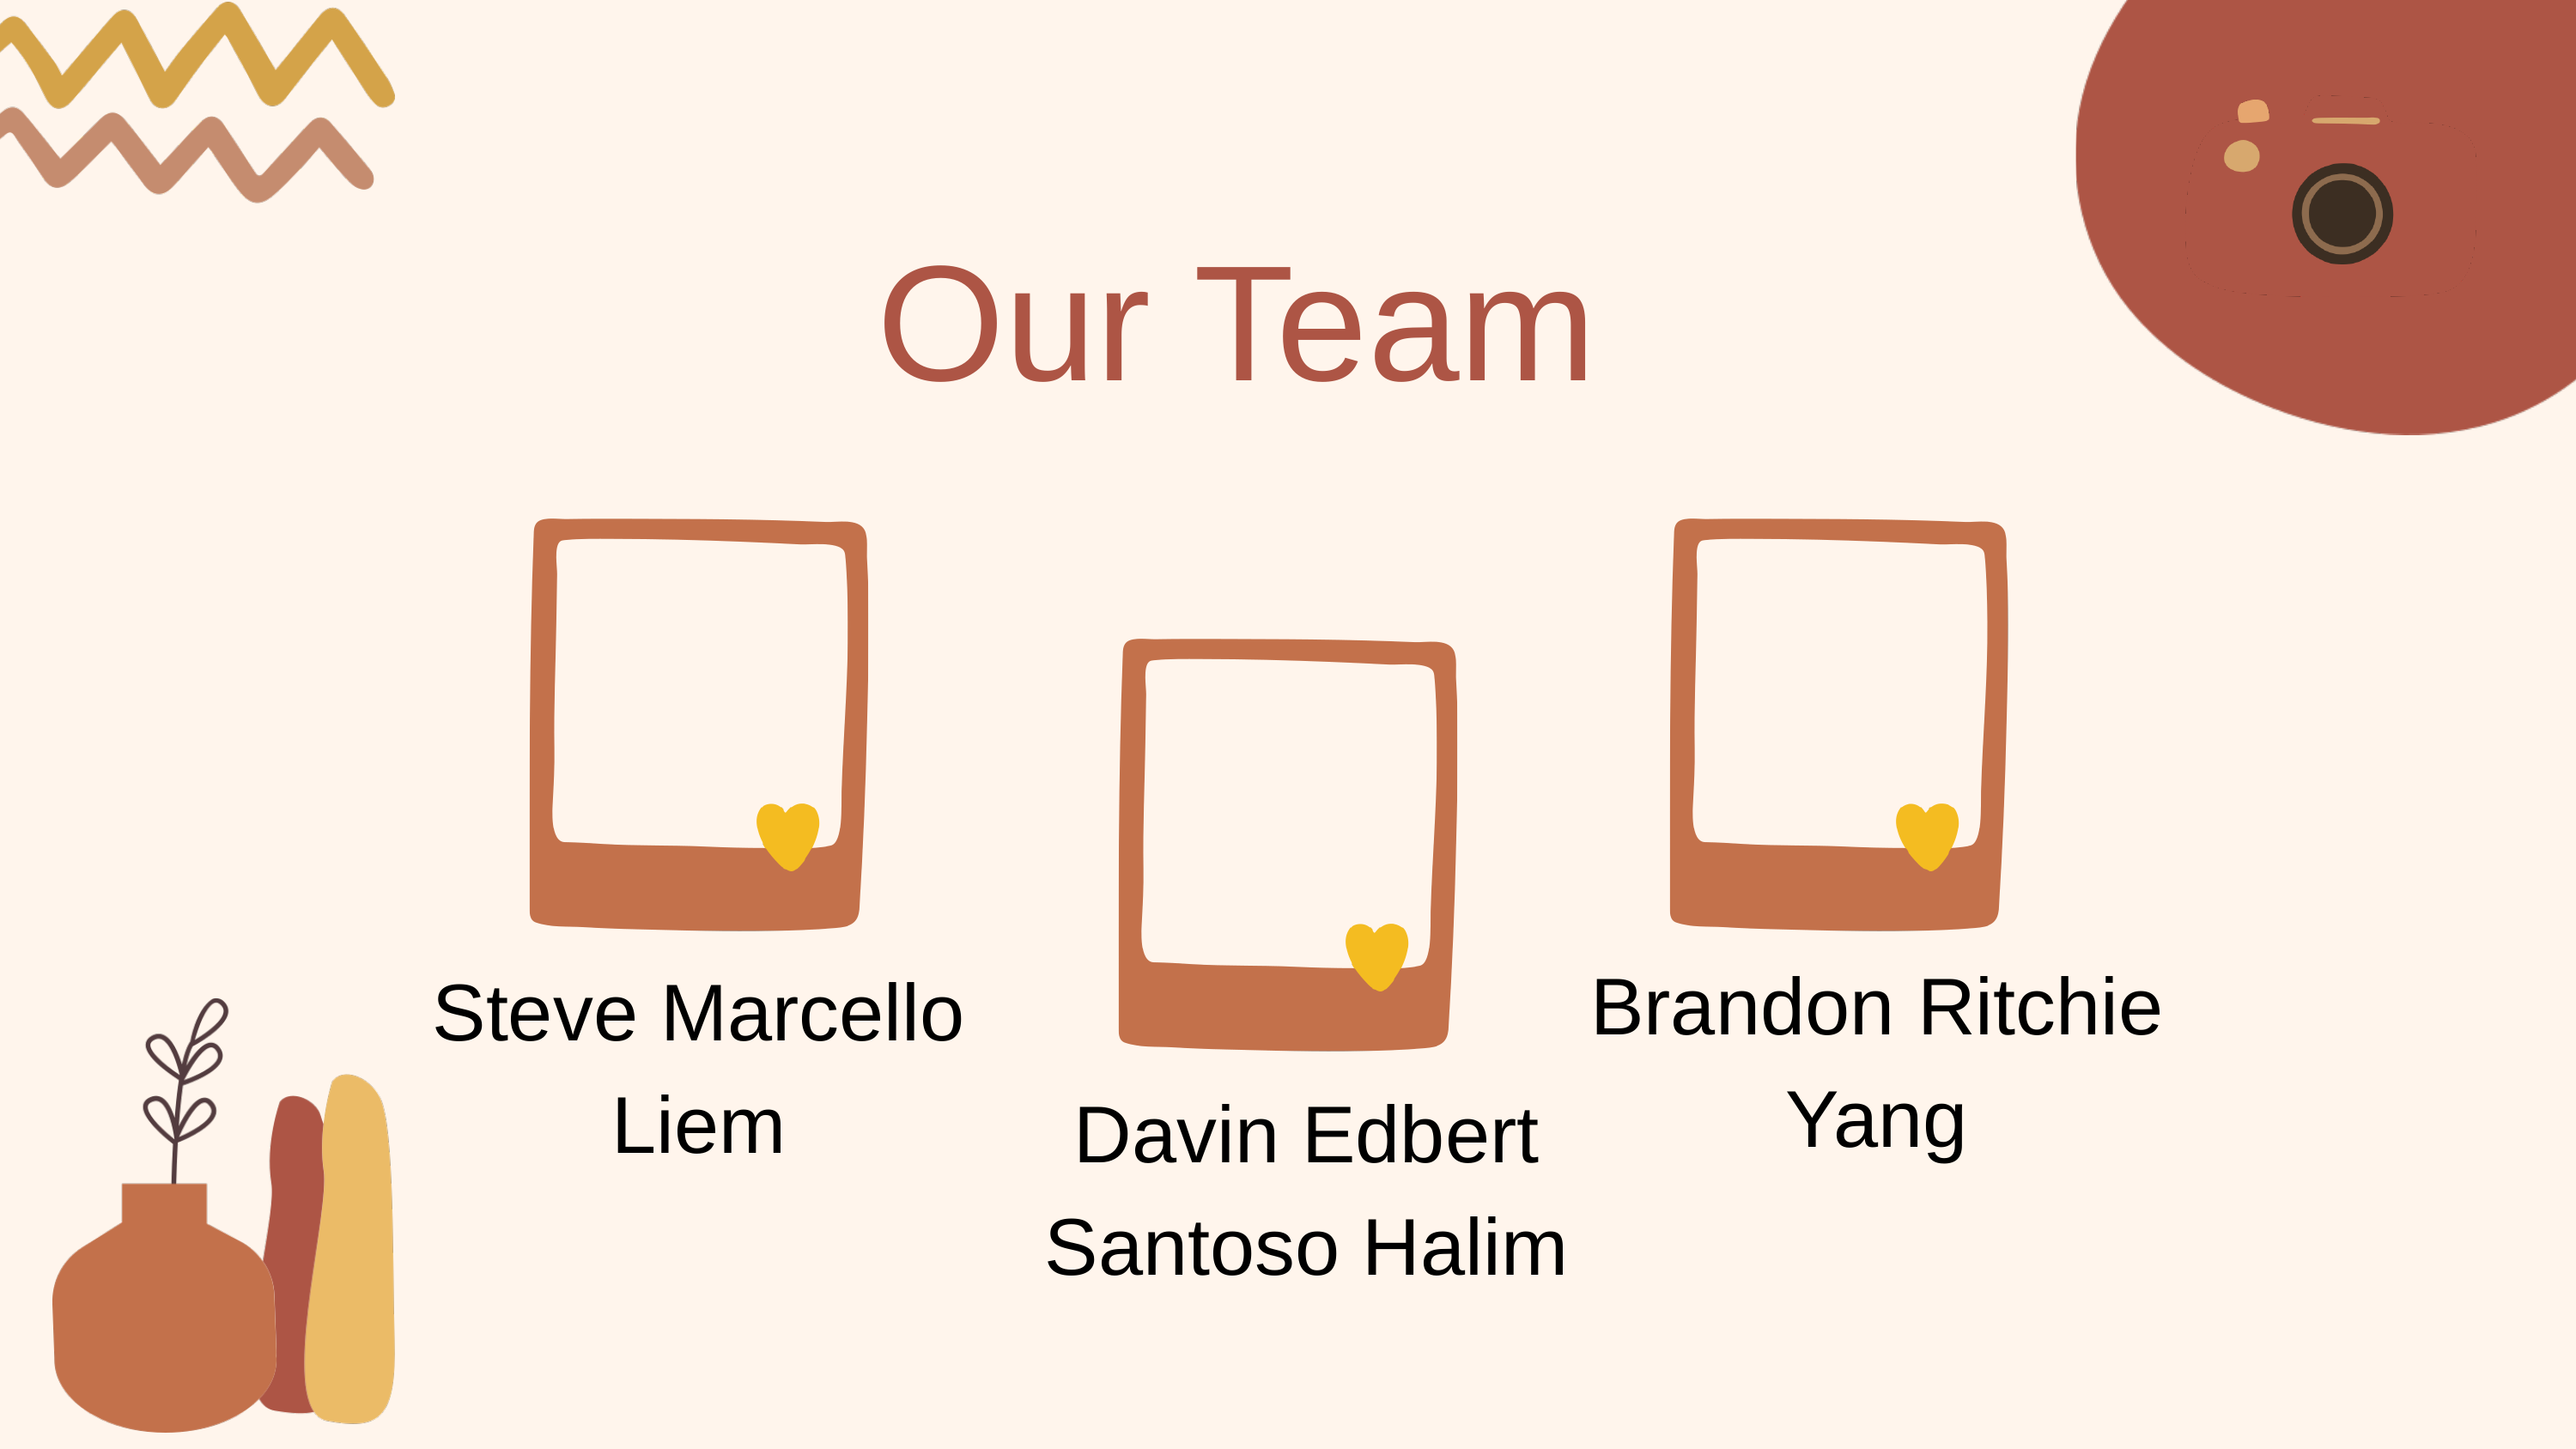

Our Team

Brandon Ritchie Yang
Steve Marcello Liem

Davin Edbert Santoso Halim